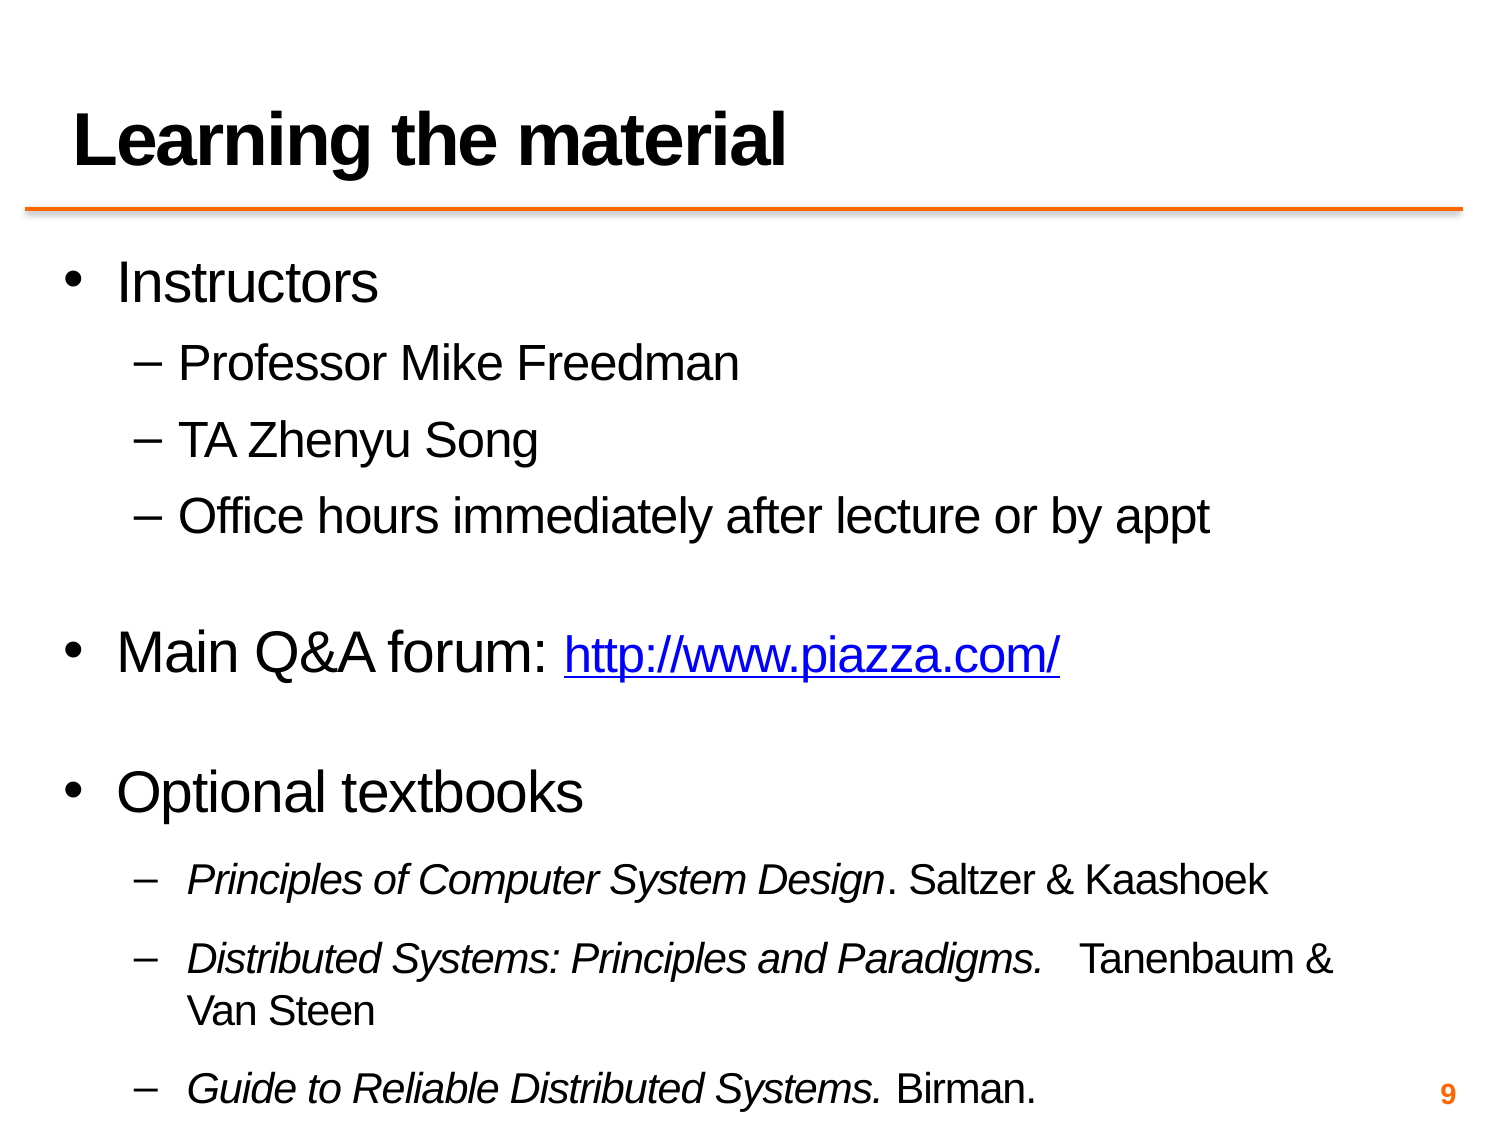

# Learning the material
Instructors
Professor Mike Freedman
TA Zhenyu Song
Office hours immediately after lecture or by appt
Main Q&A forum: http://www.piazza.com/
Optional textbooks
Principles of Computer System Design. Saltzer & Kaashoek
Distributed Systems: Principles and Paradigms.   Tanenbaum & Van Steen
Guide to Reliable Distributed Systems. Birman.

9